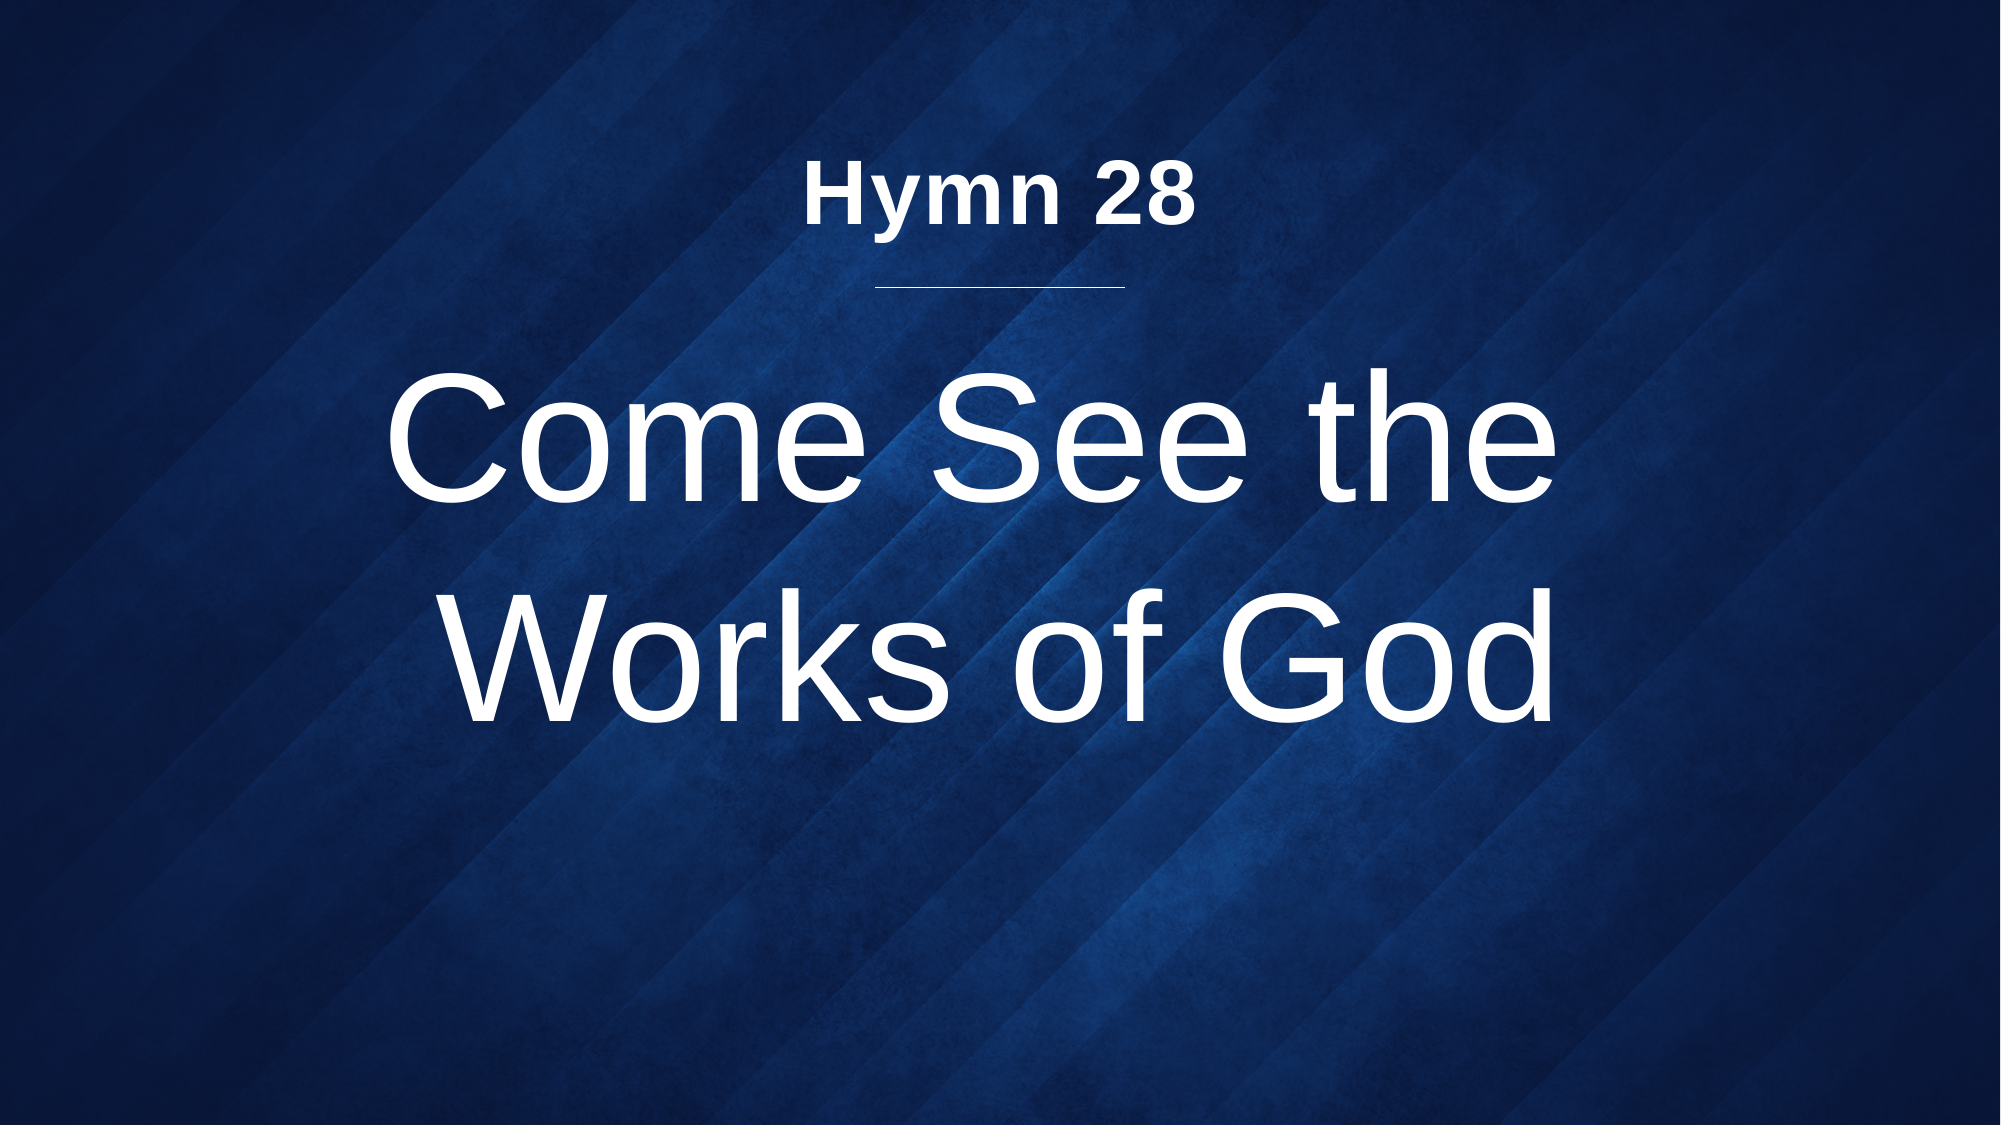

Hymn 28
# Come See the Works of God